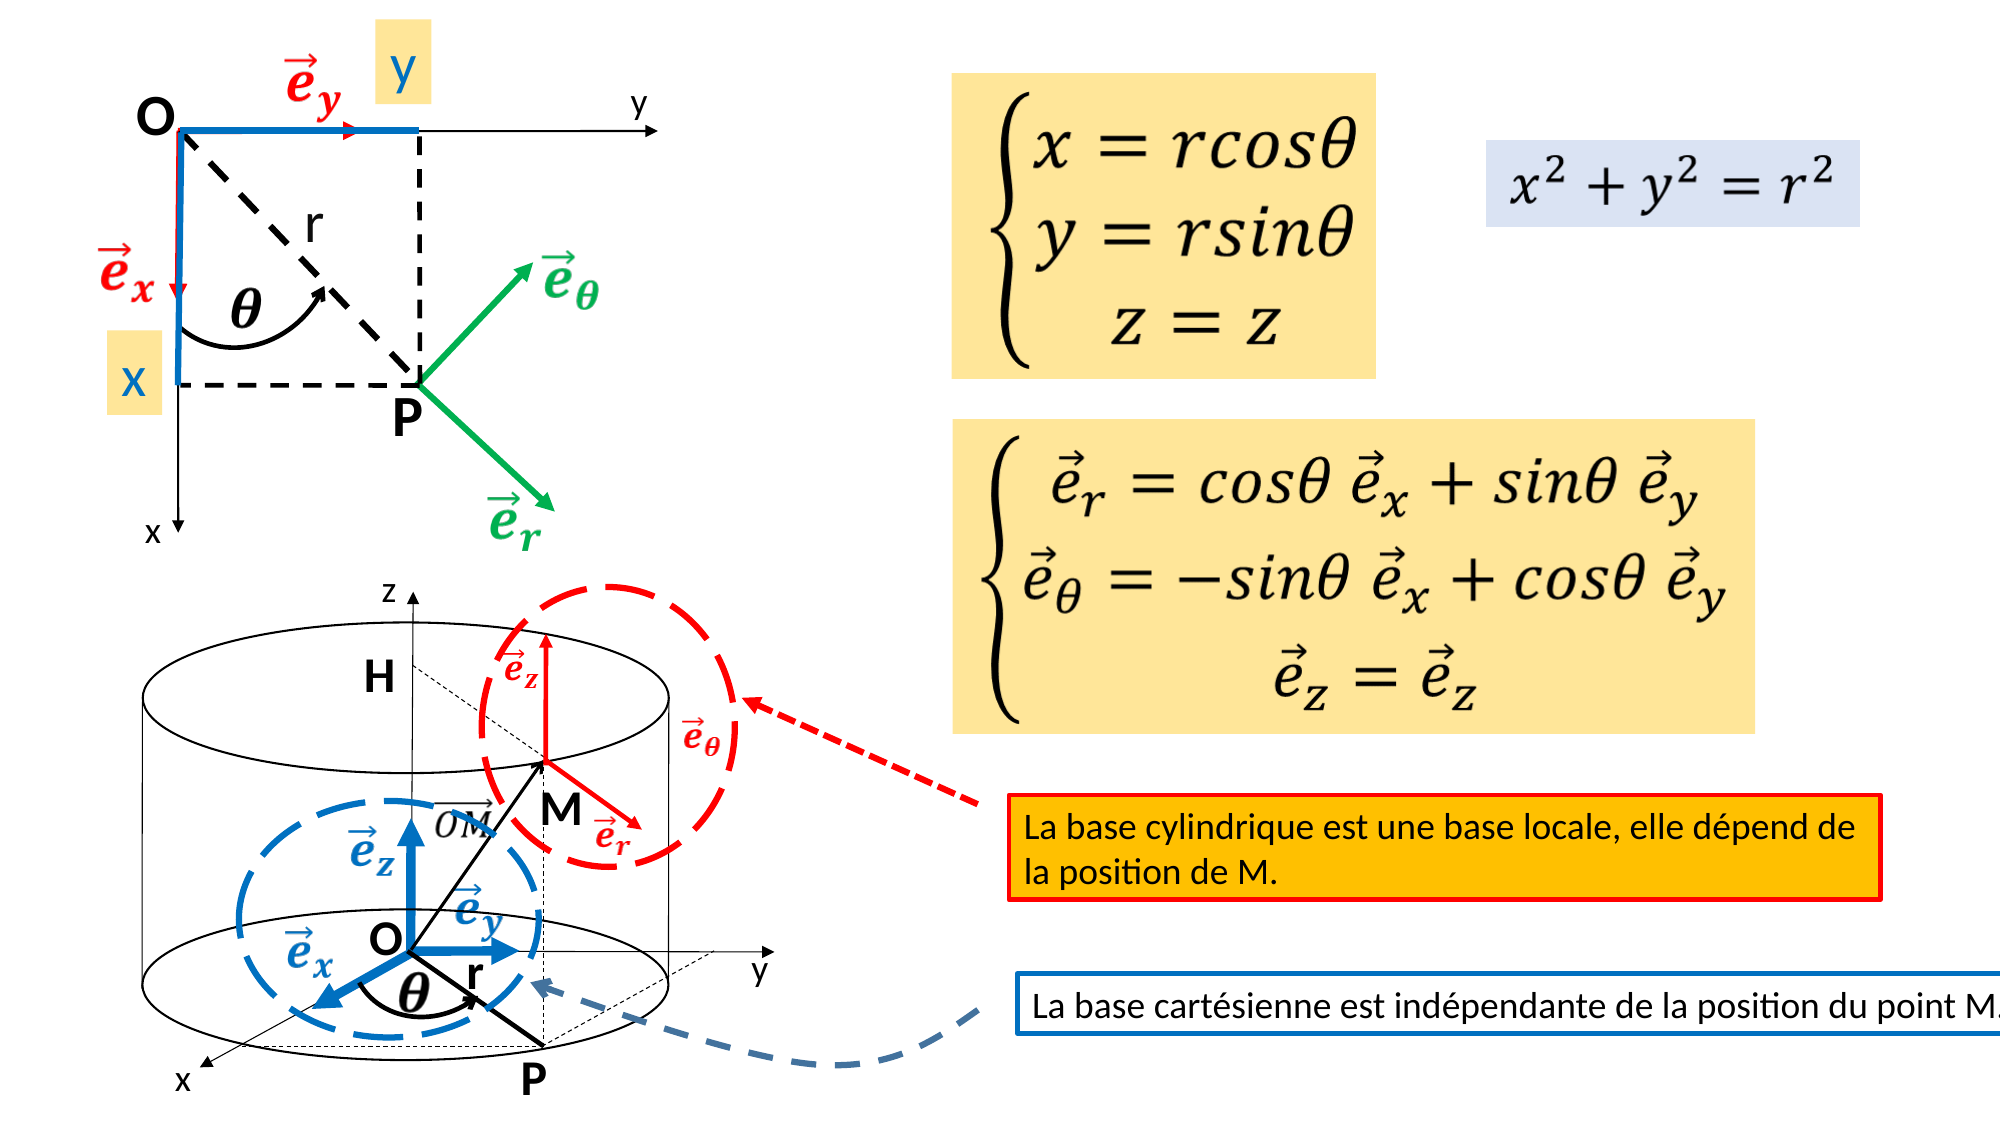

y

O
y

r

x
P

x

z

H

M

La base cylindrique est une base locale, elle dépend de
la position de M.

O

r
y

La base cartésienne est indépendante de la position du point M.

P
x